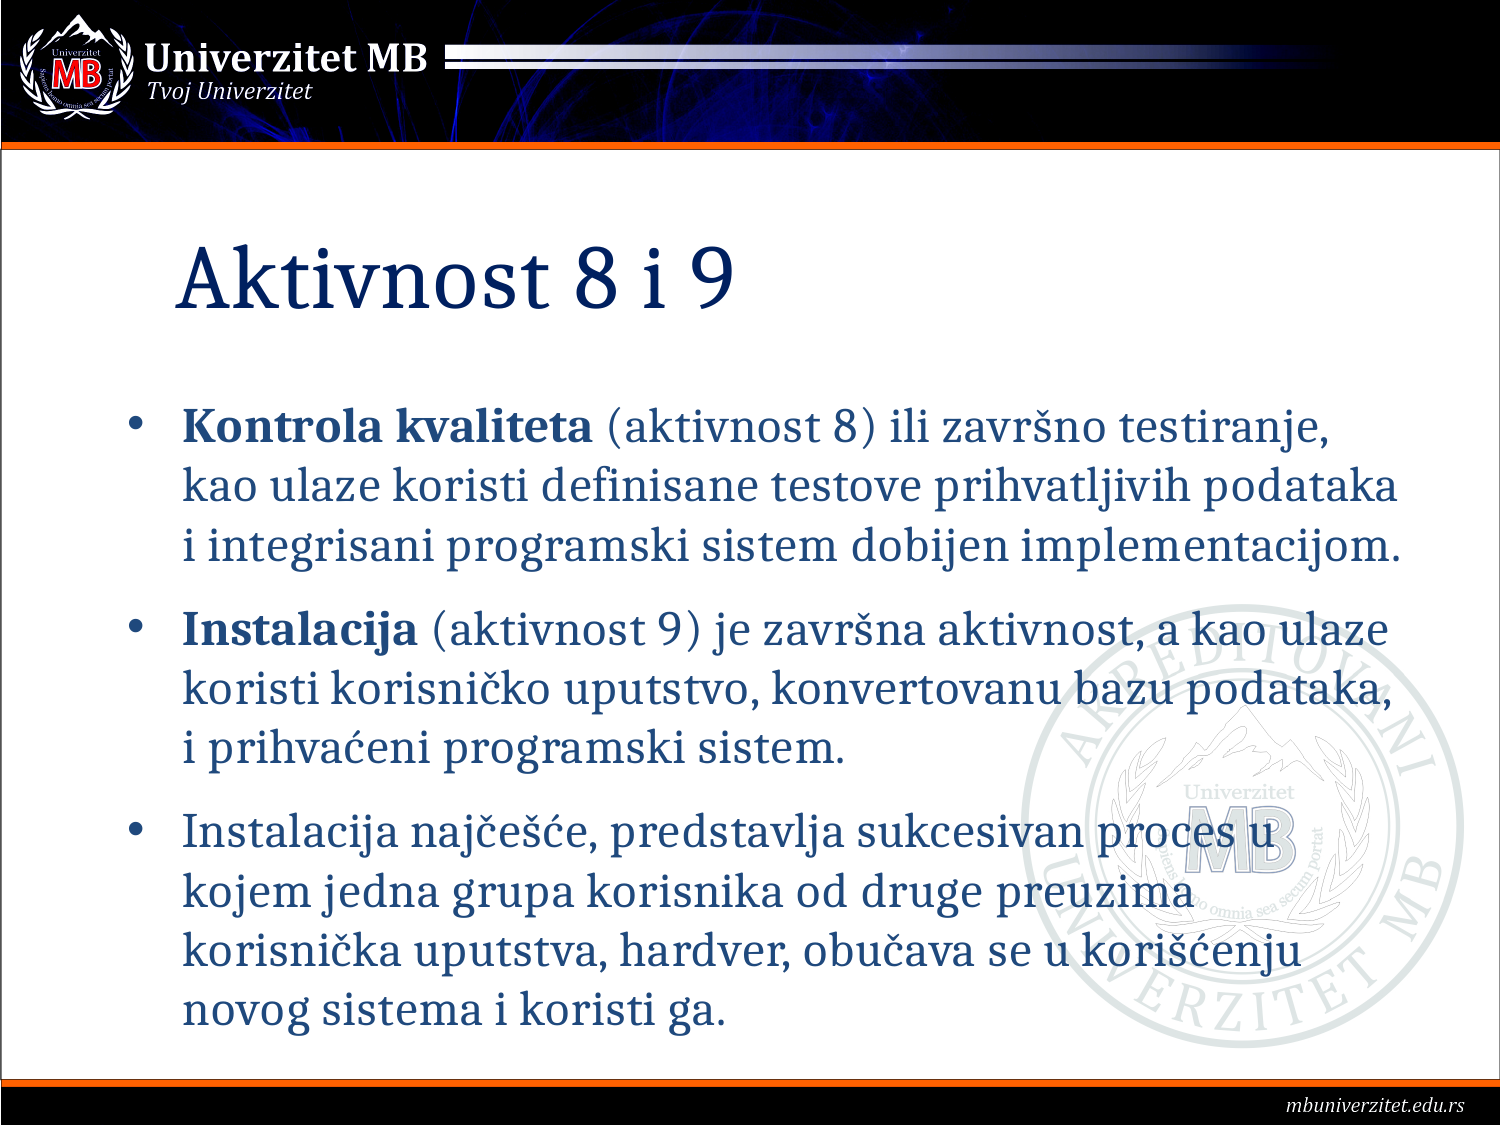

# Aktivnost 8 i 9
Kontrola kvaliteta (aktivnost 8) ili završno testiranje, kao ulaze koristi definisane testove prihvatljivih podataka i integrisani programski sistem dobijen implementacijom.
Instalacija (aktivnost 9) je završna aktivnost, a kao ulaze koristi korisničko uputstvo, konvertovanu bazu podataka, i prihvaćeni programski sistem.
Instalacija najčešće, predstavlja sukcesivan proces u kojem jedna grupa korisnika od druge preuzima korisnička uputstva, hardver, obučava se u korišćenju novog sistema i koristi ga.